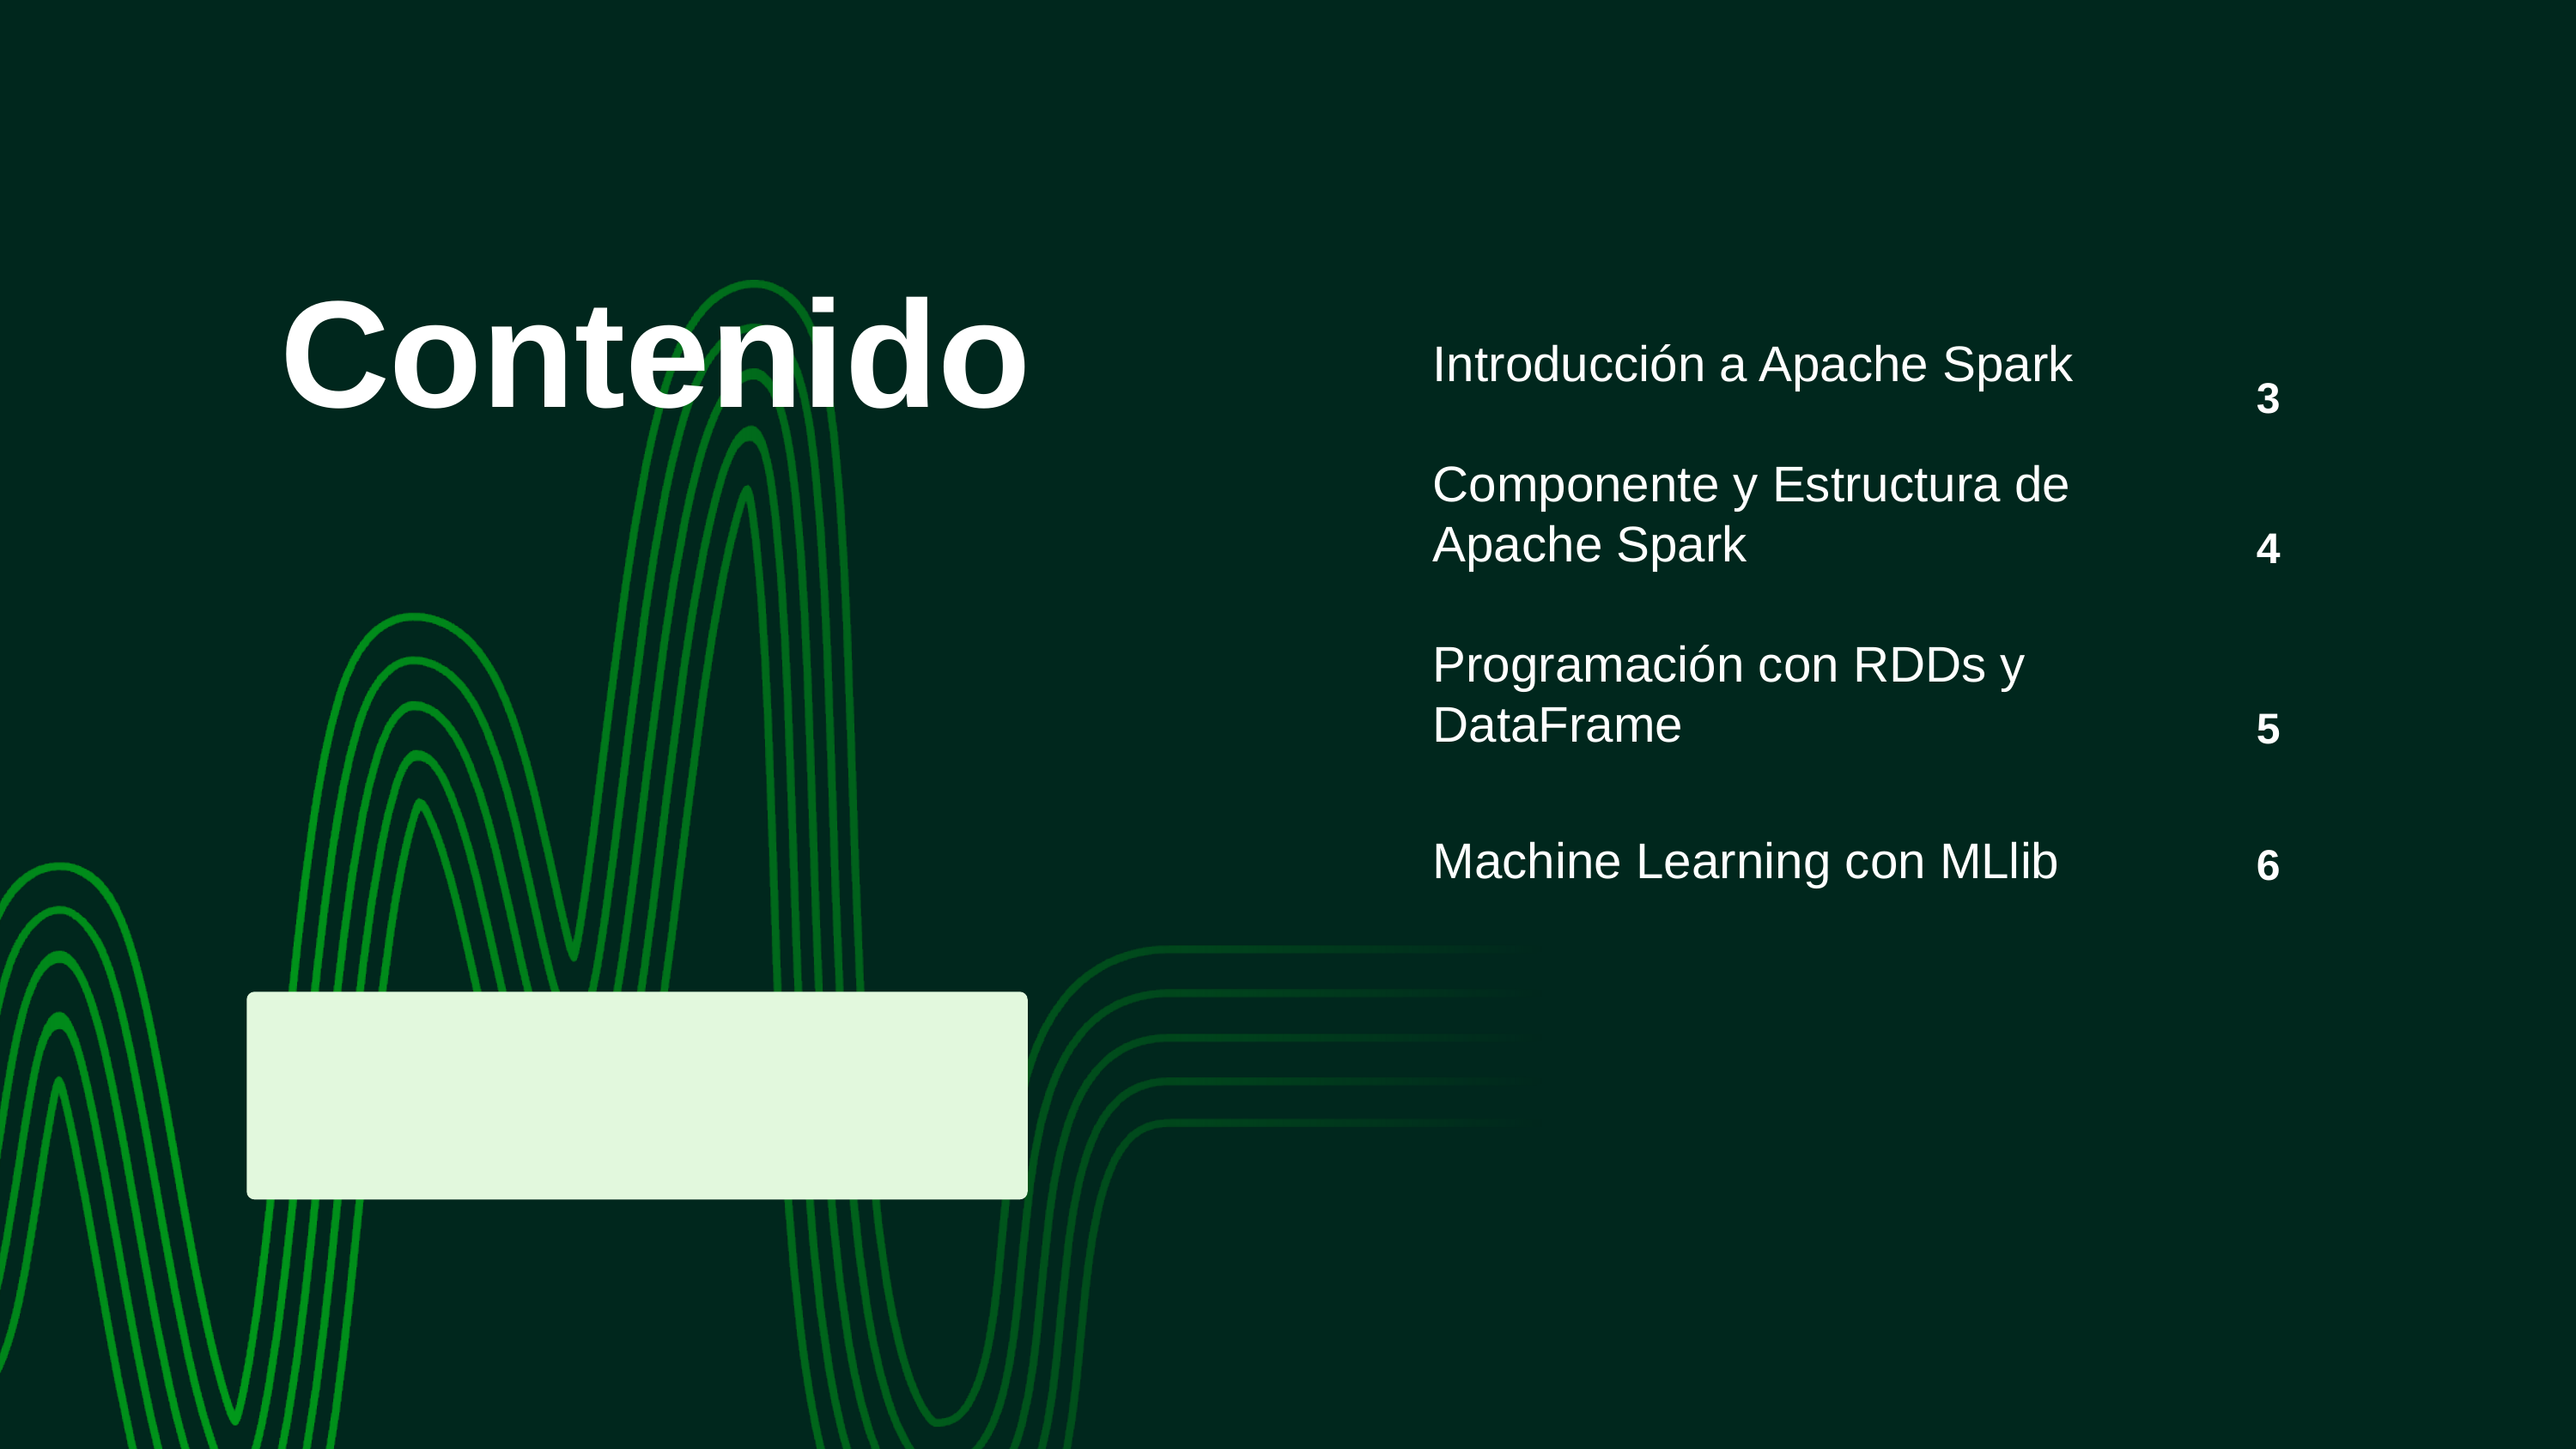

Contenido
| Introducción a Apache Spark | 3 |
| --- | --- |
| Componente y Estructura de Apache Spark | 4 |
| Programación con RDDs y DataFrame | 5 |
| Machine Learning con MLlib | 6 |
|  |  |
|  |  |
|  |  |